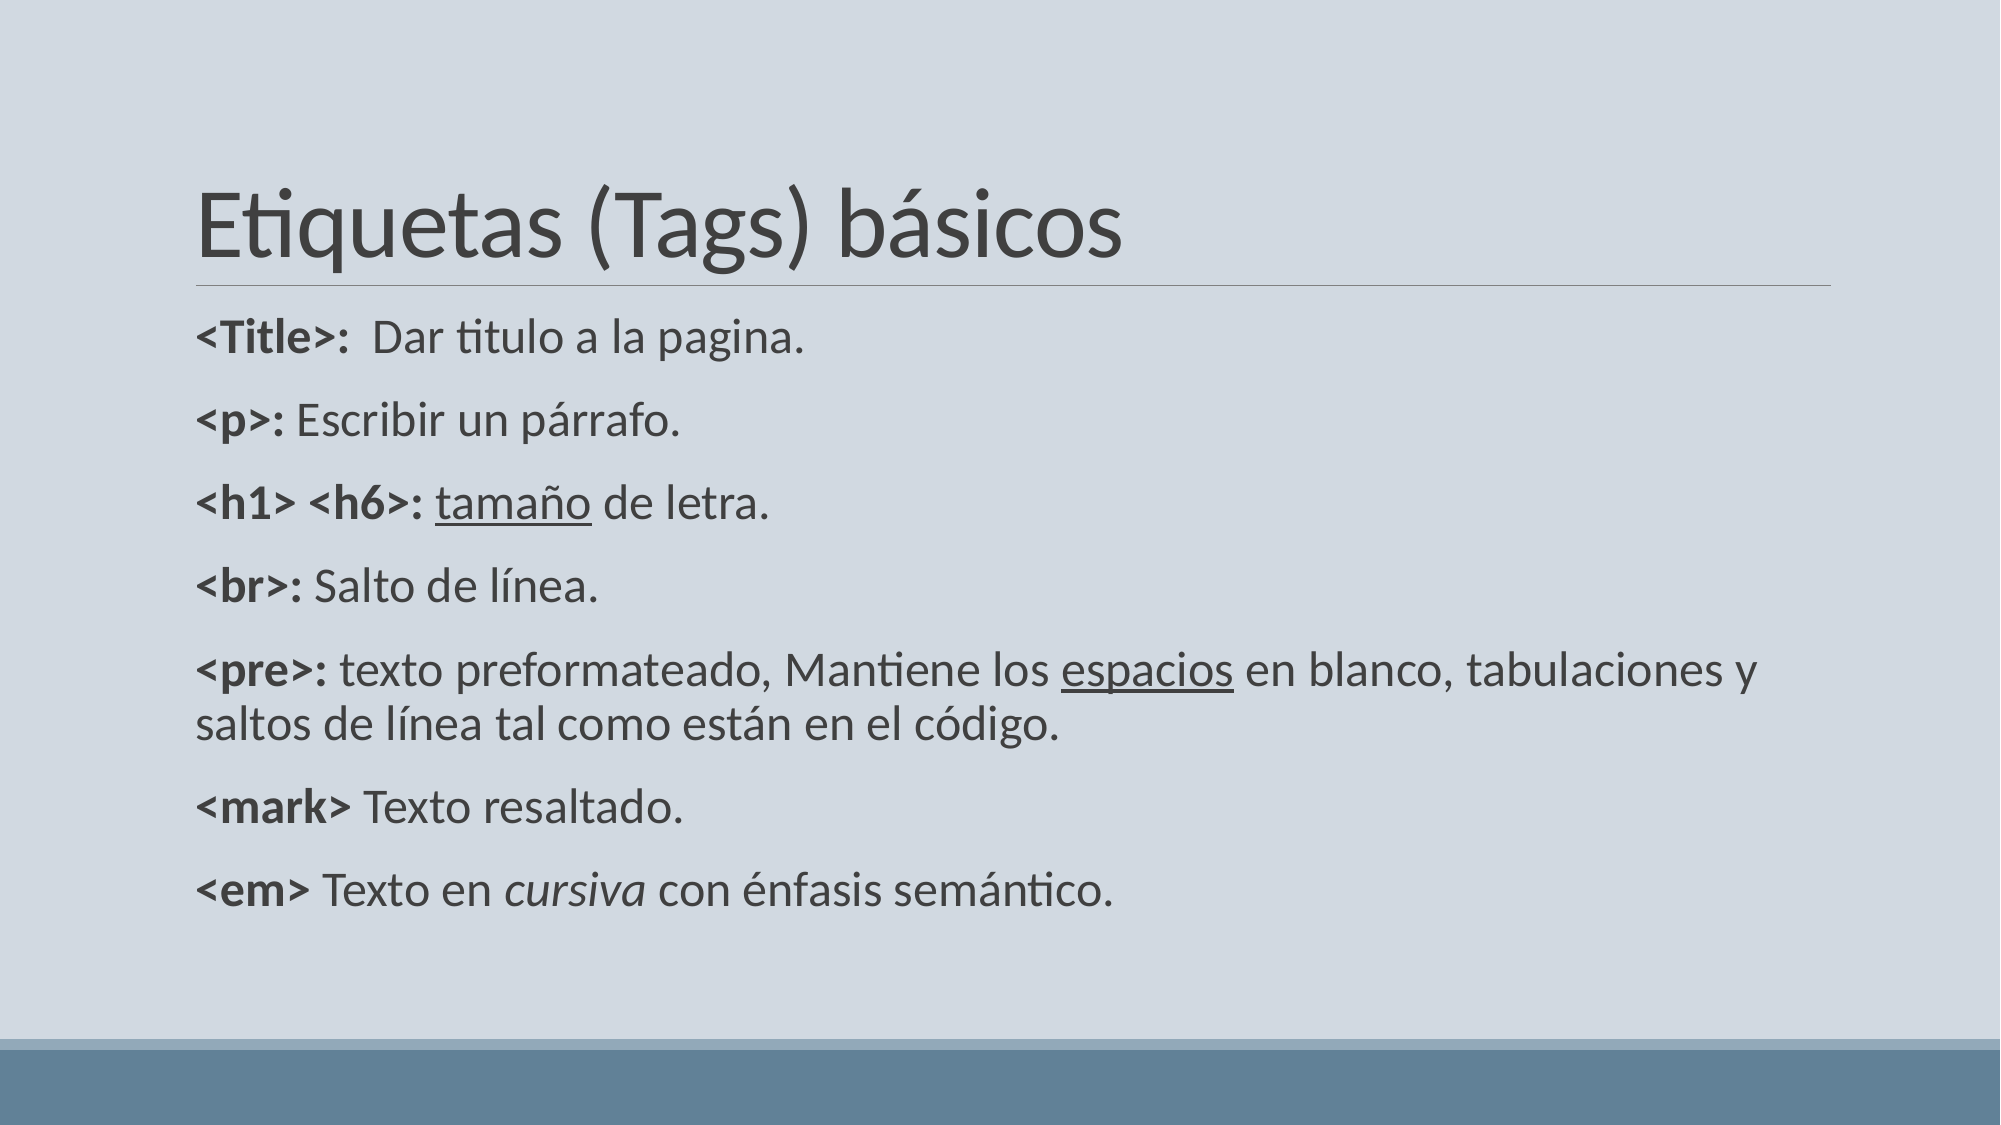

# Etiquetas (Tags) básicos
<Title>:  Dar titulo a la pagina.
<p>: Escribir un párrafo.
<h1> <h6>: tamaño de letra.
<br>: Salto de línea.
<pre>: texto preformateado, Mantiene los espacios en blanco, tabulaciones y saltos de línea tal como están en el código.
<mark> Texto resaltado.
<em> Texto en cursiva con énfasis semántico.